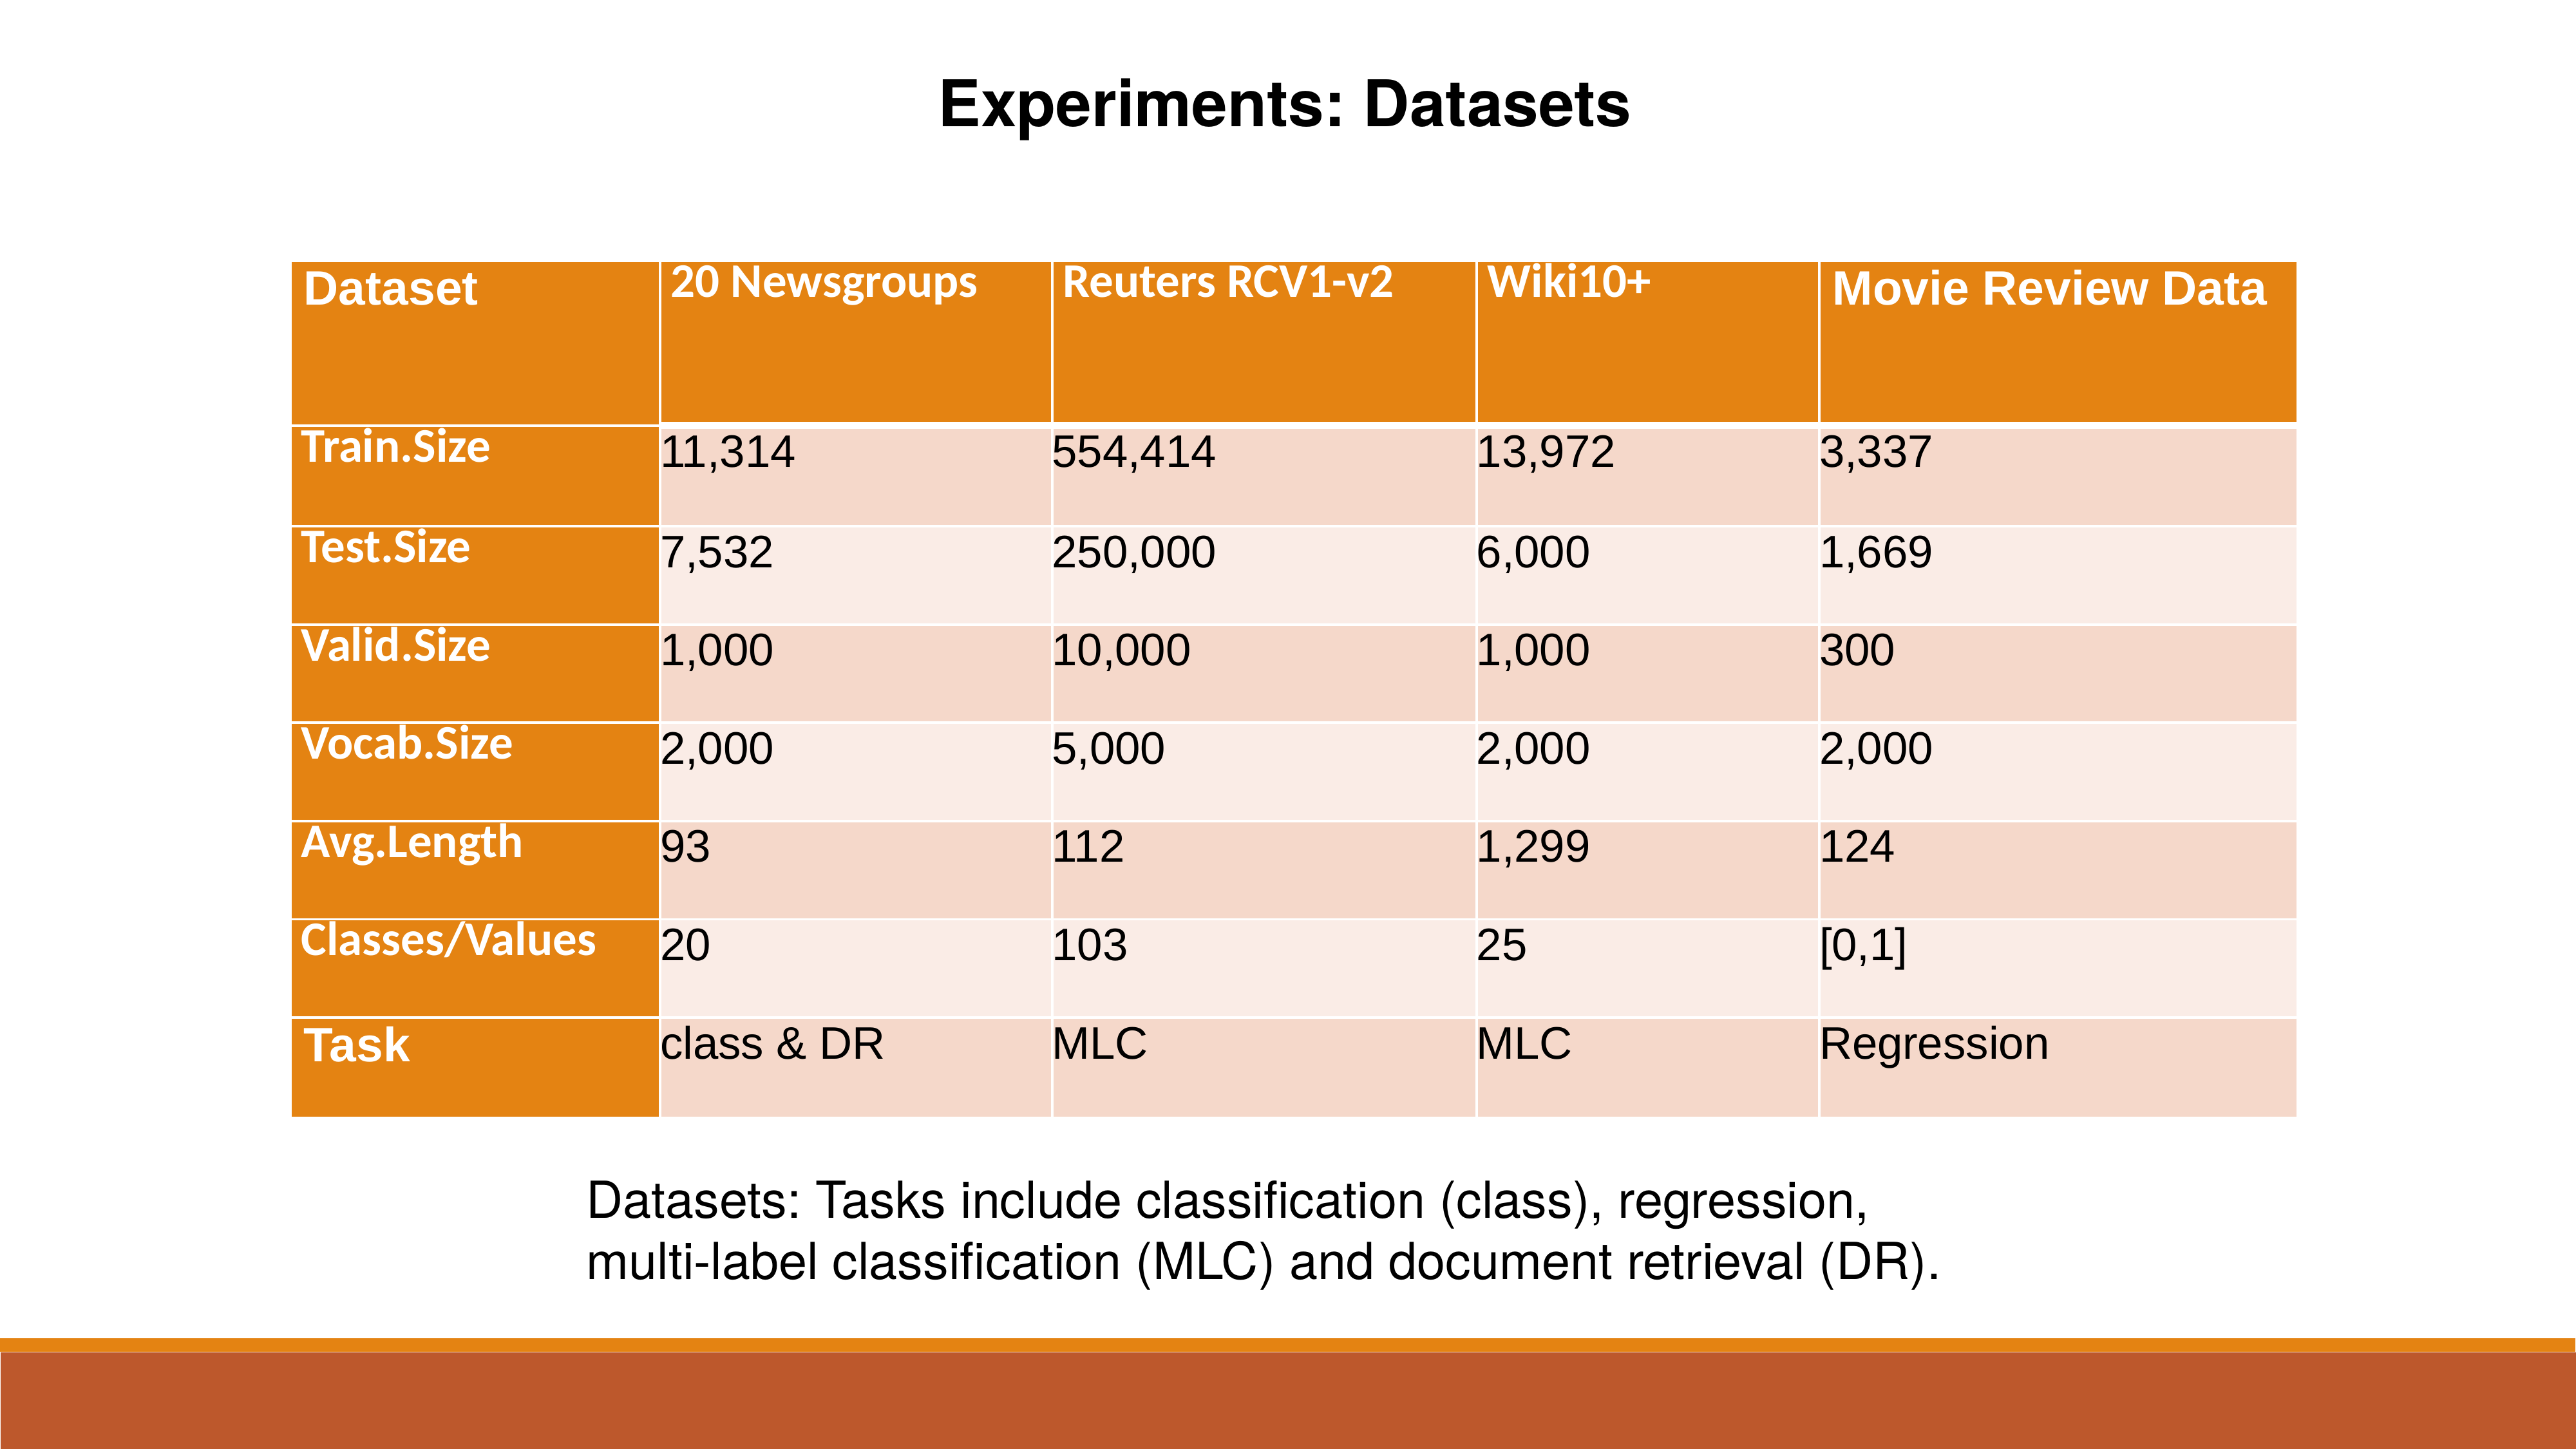

Experiments: Datasets
| Dataset | 20 Newsgroups | Reuters RCV1-v2 | Wiki10+ | Movie Review Data |
| --- | --- | --- | --- | --- |
| Train.Size | 11,314 | 554,414 | 13,972 | 3,337 |
| Test.Size | 7,532 | 250,000 | 6,000 | 1,669 |
| Valid.Size | 1,000 | 10,000 | 1,000 | 300 |
| Vocab.Size | 2,000 | 5,000 | 2,000 | 2,000 |
| Avg.Length | 93 | 112 | 1,299 | 124 |
| Classes/Values | 20 | 103 | 25 | [0,1] |
| Task | class & DR | MLC | MLC | Regression |
Datasets: Tasks include classification (class), regression,
multi-label classification (MLC) and document retrieval (DR).